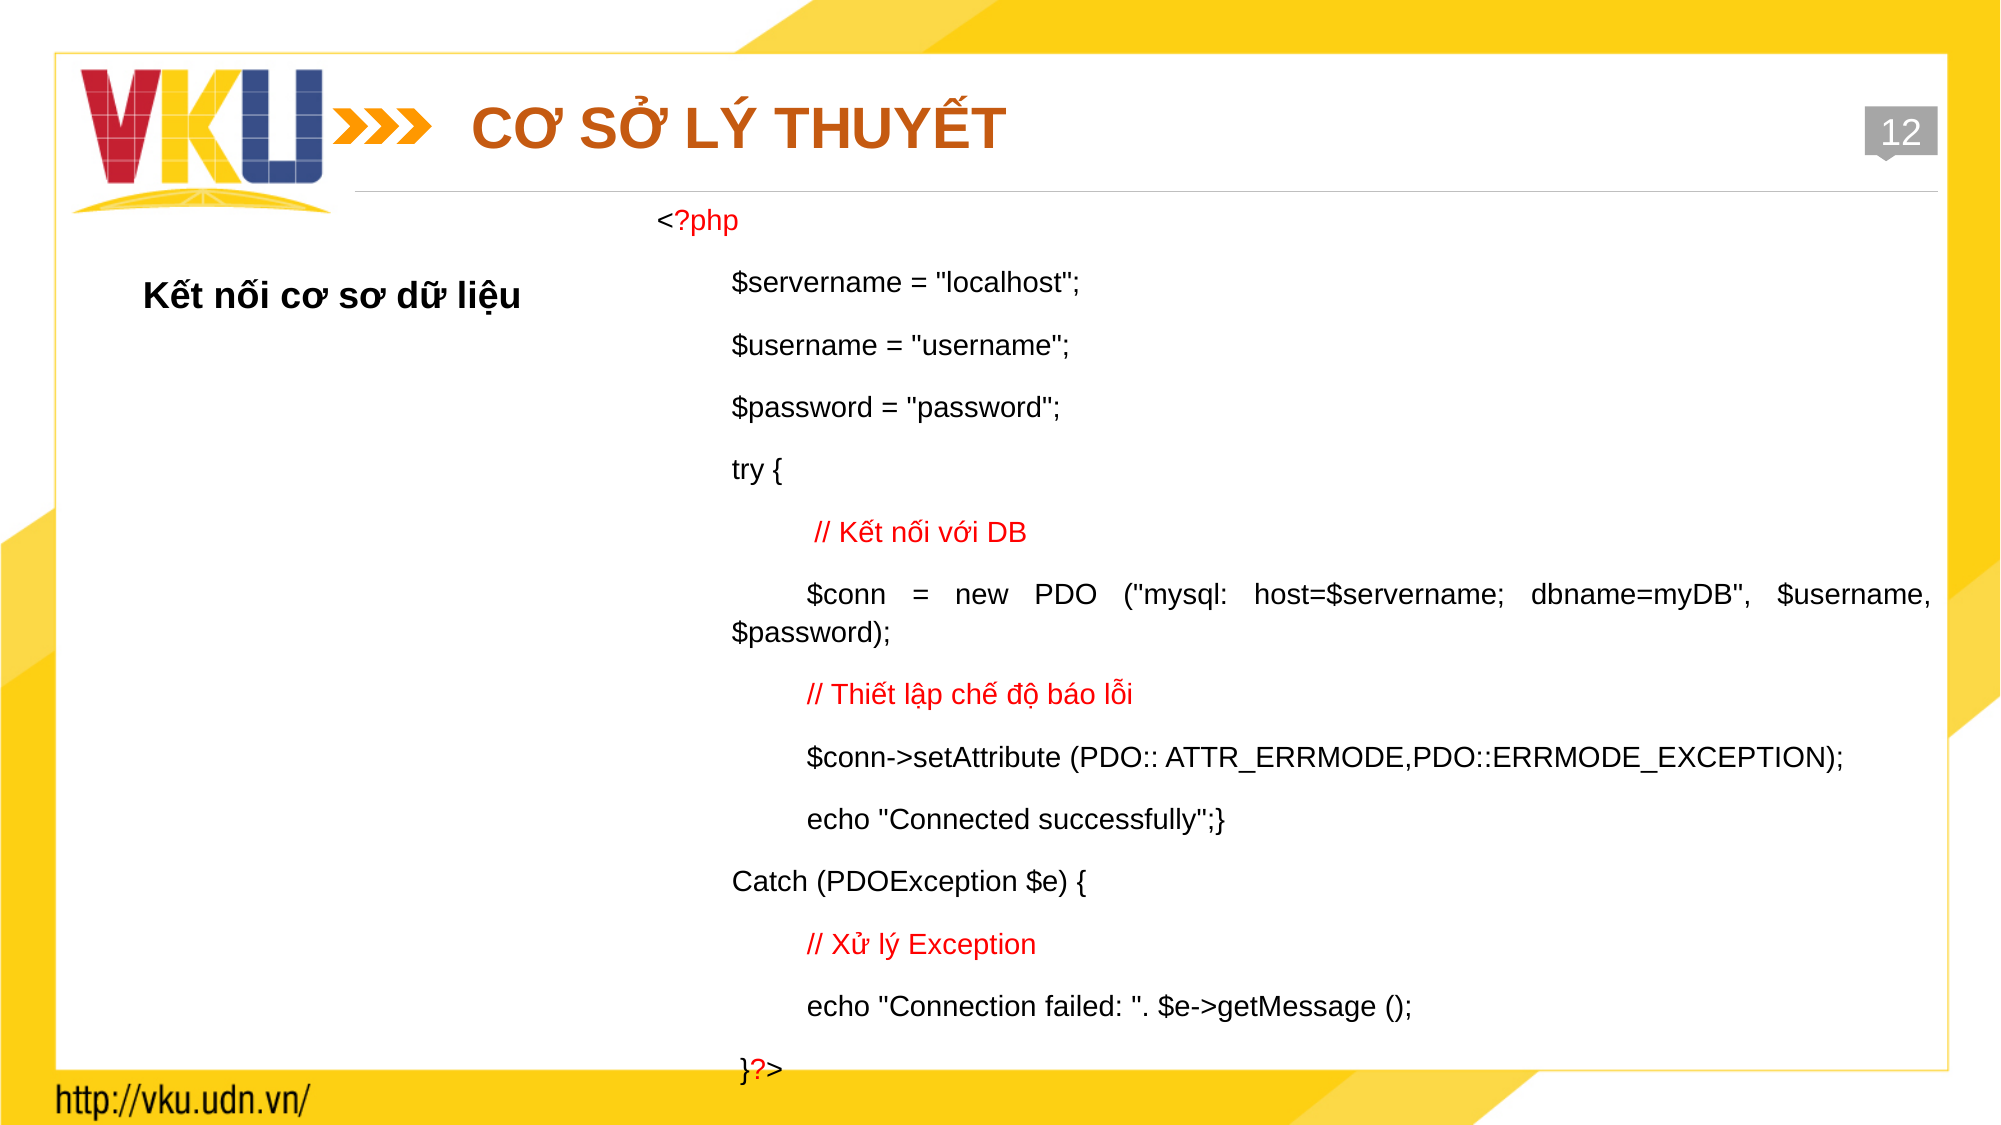

CƠ SỞ LÝ THUYẾT
12

<?php
$servername = "localhost";
$username = "username";
$password = "password";
try {
          // Kết nối với DB
$conn = new PDO ("mysql: host=$servername; dbname=myDB", $username, $password);
// Thiết lập chế độ báo lỗi
$conn->setAttribute (PDO:: ATTR_ERRMODE,PDO::ERRMODE_EXCEPTION);
echo "Connected successfully";}
Catch (PDOException $e) {
// Xử lý Exception
echo "Connection failed: ". $e->getMessage ();
 }?>
Kết nối cơ sơ dữ liệu